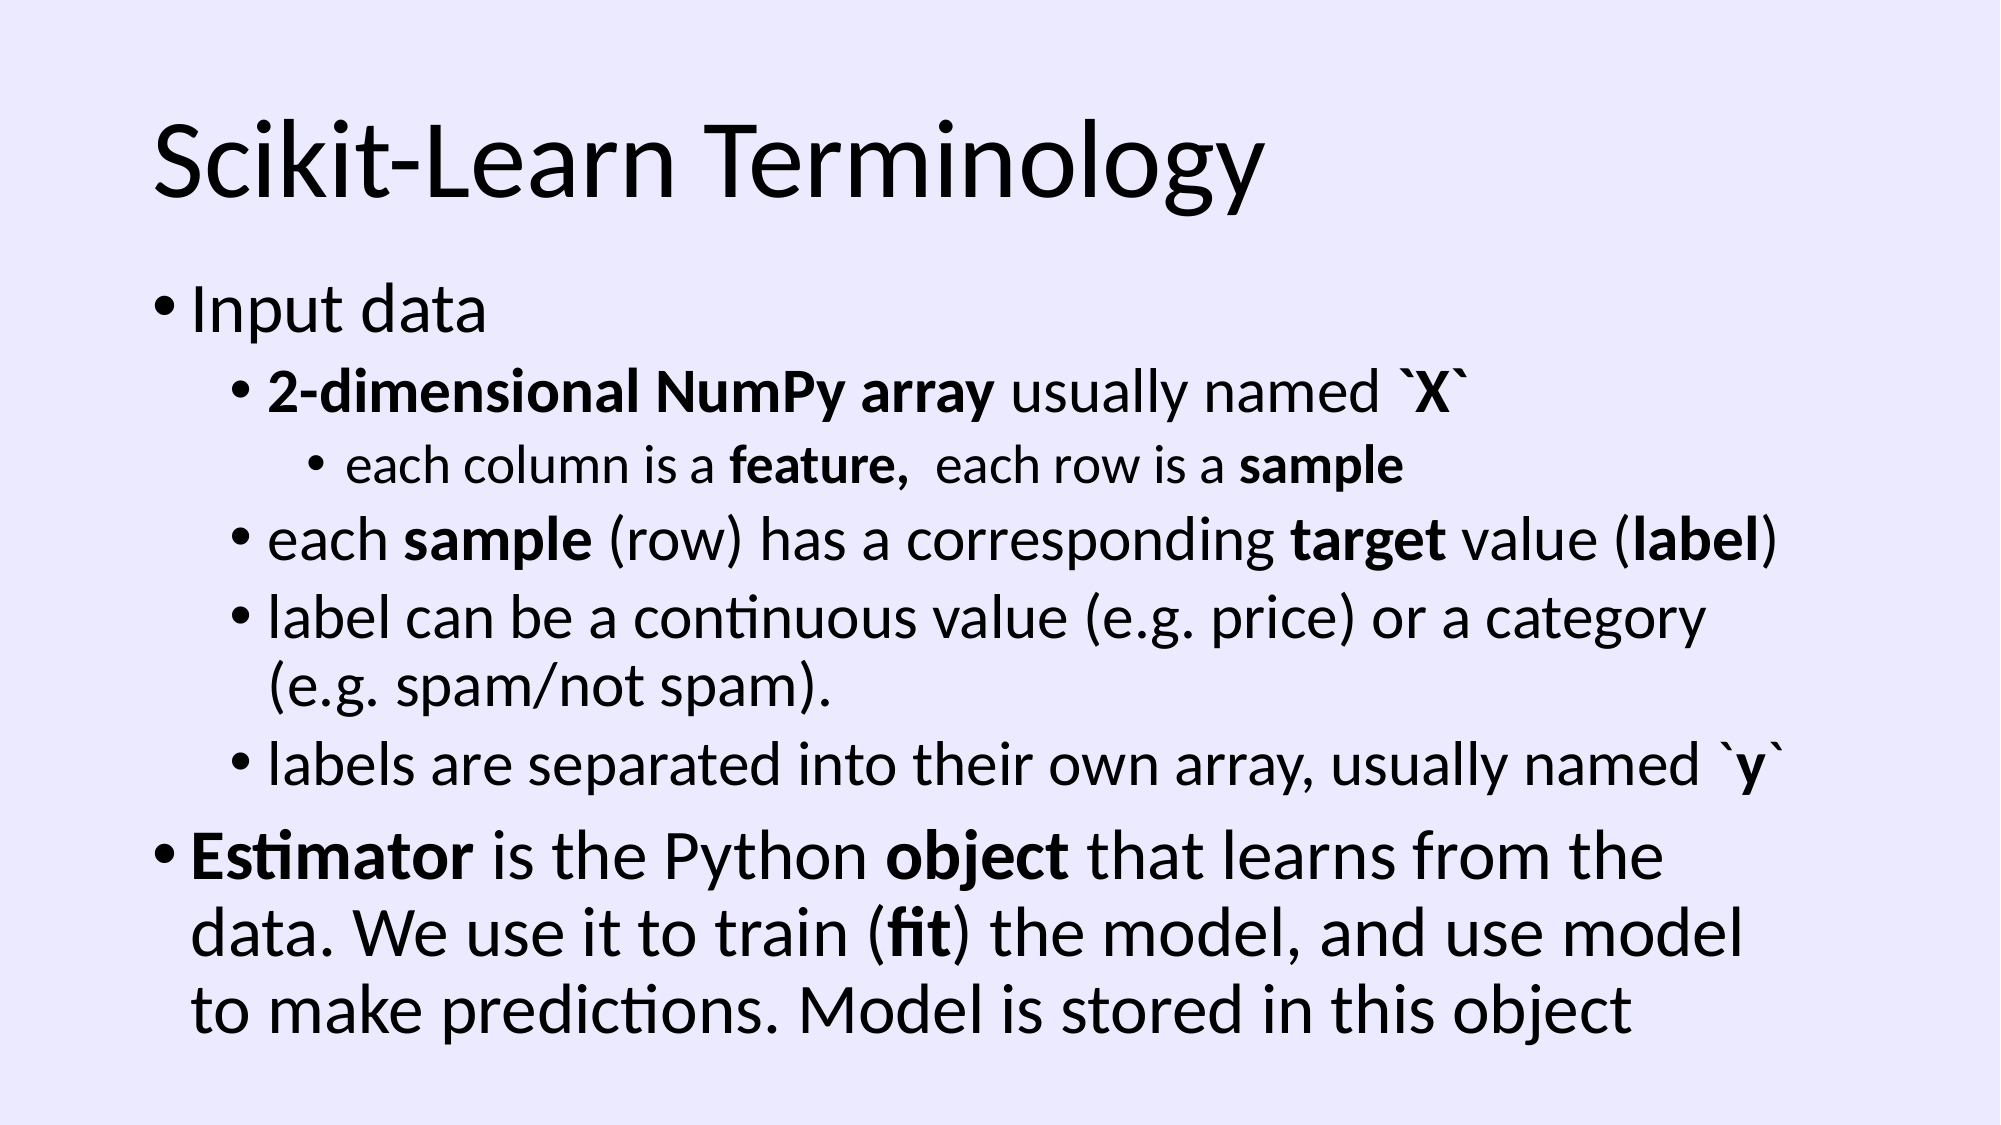

# Scikit-Learn Terminology
Input data
2-dimensional NumPy array usually named `X`
each column is a feature,  each row is a sample
each sample (row) has a corresponding target value (label)
label can be a continuous value (e.g. price) or a category (e.g. spam/not spam).
labels are separated into their own array, usually named `y`
Estimator is the Python object that learns from the data. We use it to train (fit) the model, and use model to make predictions. Model is stored in this object